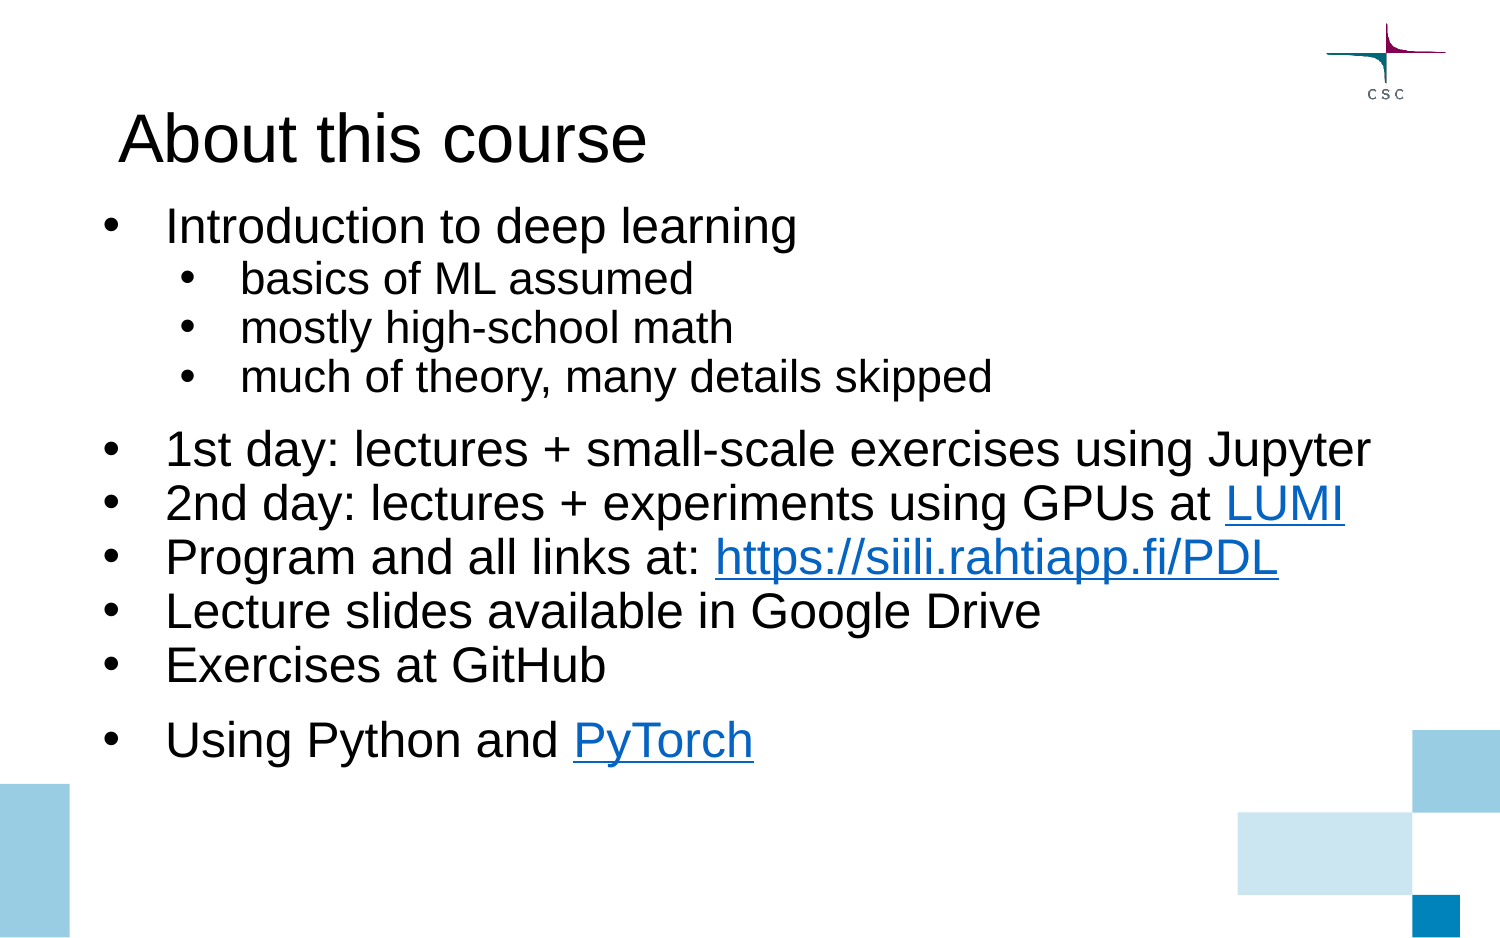

# About this course
Introduction to deep learning
basics of ML assumed
mostly high-school math
much of theory, many details skipped
1st day: lectures + small-scale exercises using Jupyter
2nd day: lectures + experiments using GPUs at LUMI
Program and all links at: https://siili.rahtiapp.fi/PDL
Lecture slides available in Google Drive
Exercises at GitHub
Using Python and PyTorch